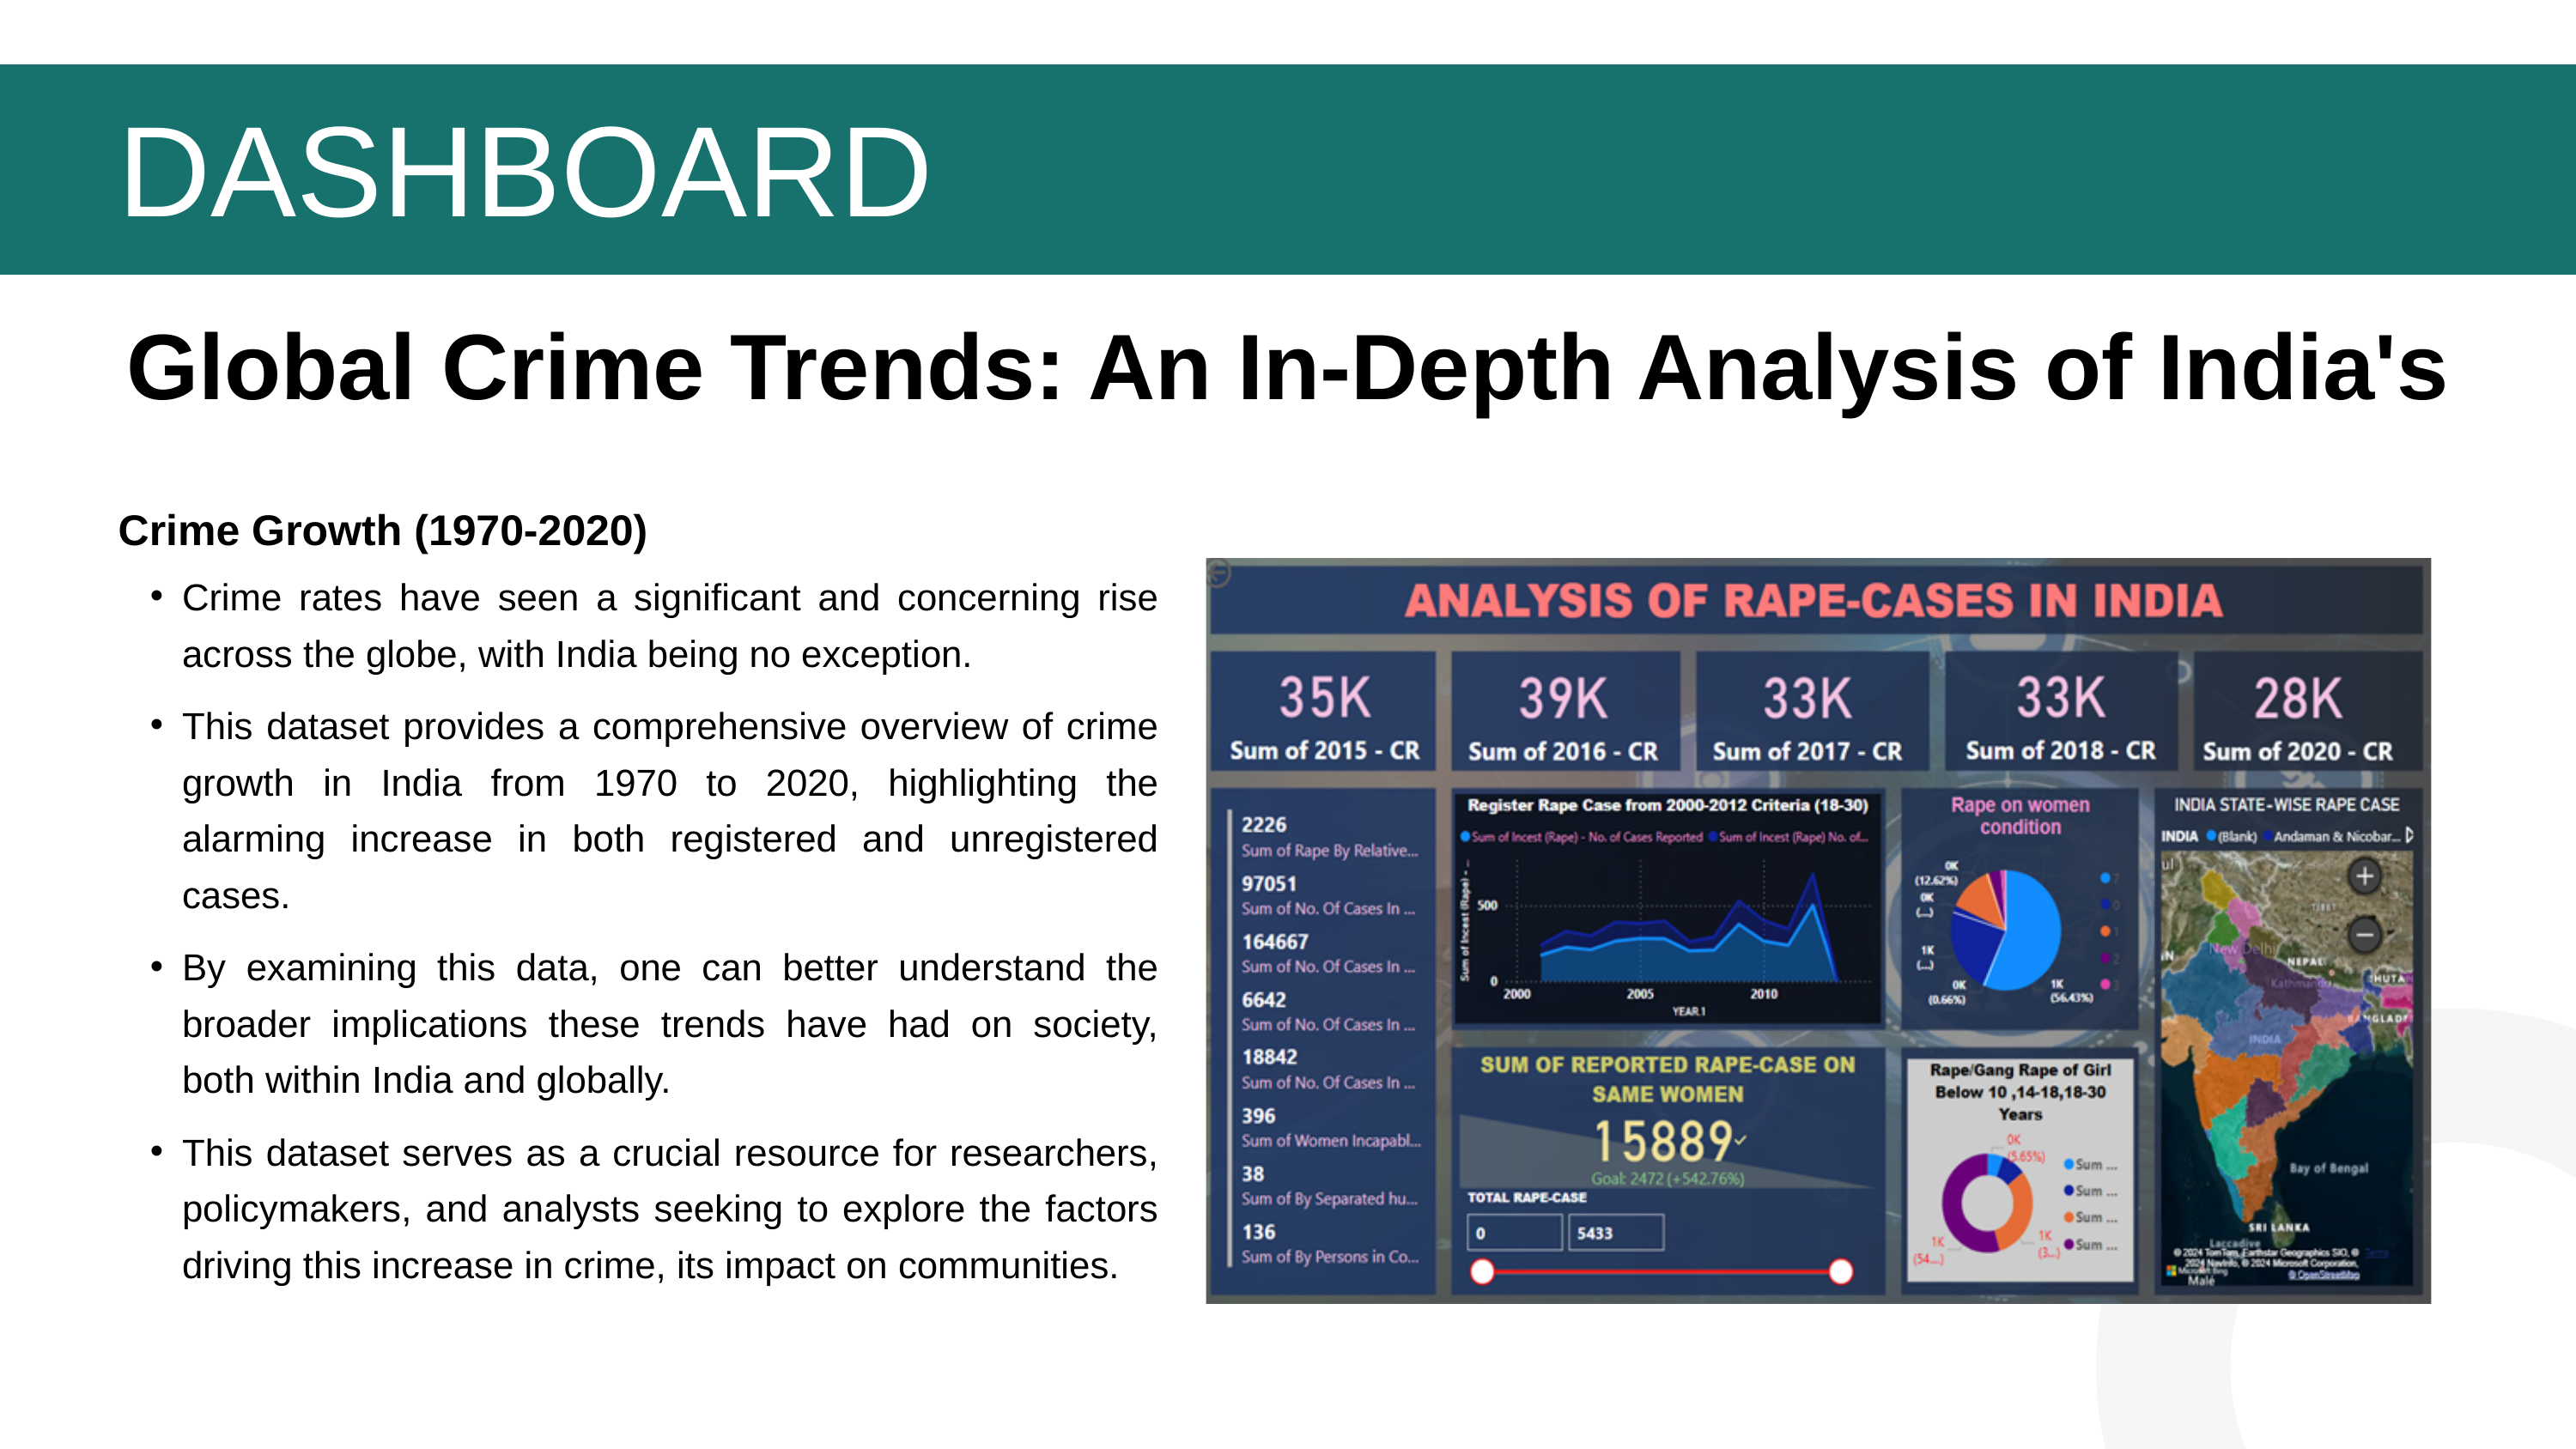

DASHBOARD
Global Crime Trends: An In-Depth Analysis of India's
Crime Growth (1970-2020)
Crime rates have seen a significant and concerning rise across the globe, with India being no exception.

This dataset provides a comprehensive overview of crime growth in India from 1970 to 2020, highlighting the alarming increase in both registered and unregistered cases.

By examining this data, one can better understand the broader implications these trends have had on society, both within India and globally.

This dataset serves as a crucial resource for researchers, policymakers, and analysts seeking to explore the factors driving this increase in crime, its impact on communities.